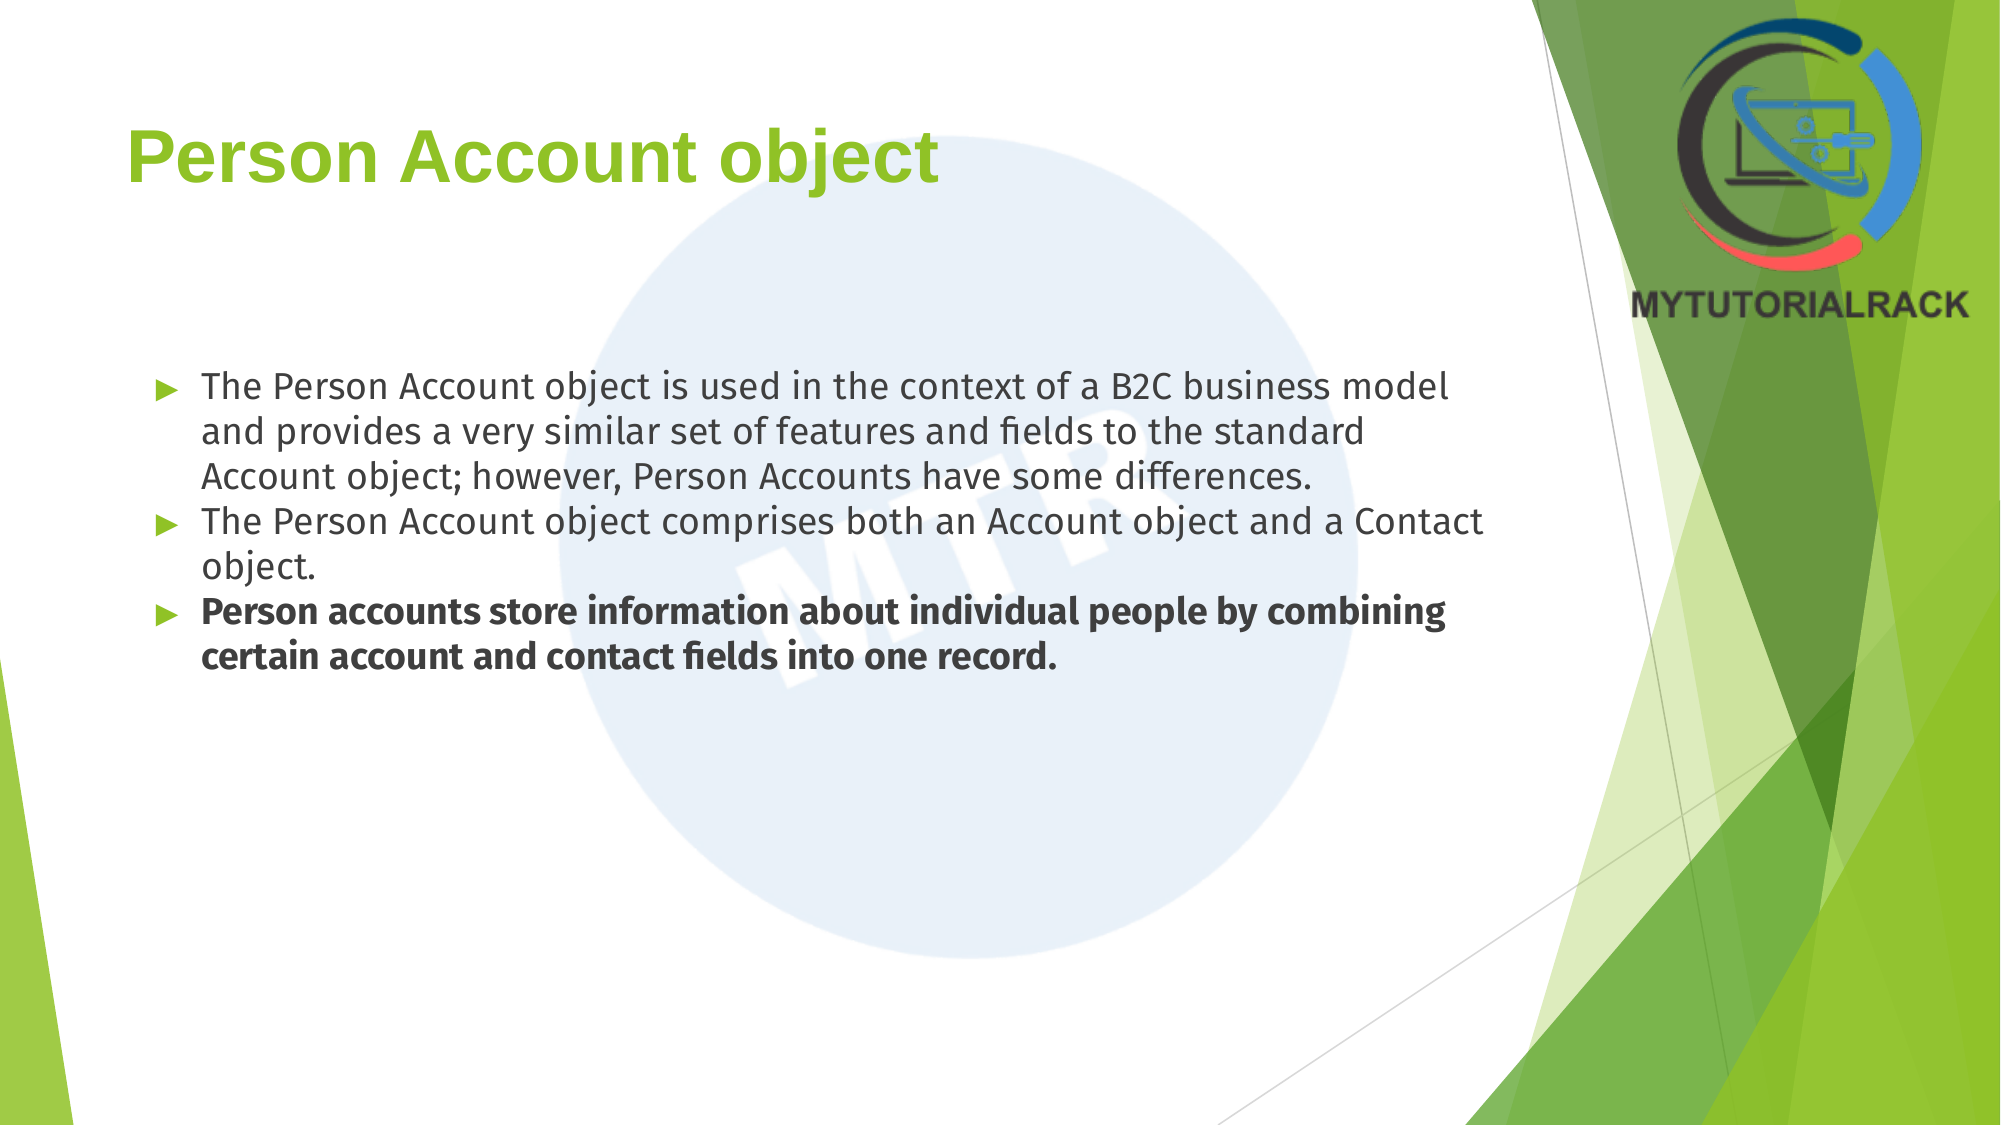

# Person Account object
The Person Account object is used in the context of a B2C business model and provides a very similar set of features and fields to the standard Account object; however, Person Accounts have some differences.
The Person Account object comprises both an Account object and a Contact object.
Person accounts store information about individual people by combining certain account and contact fields into one record.